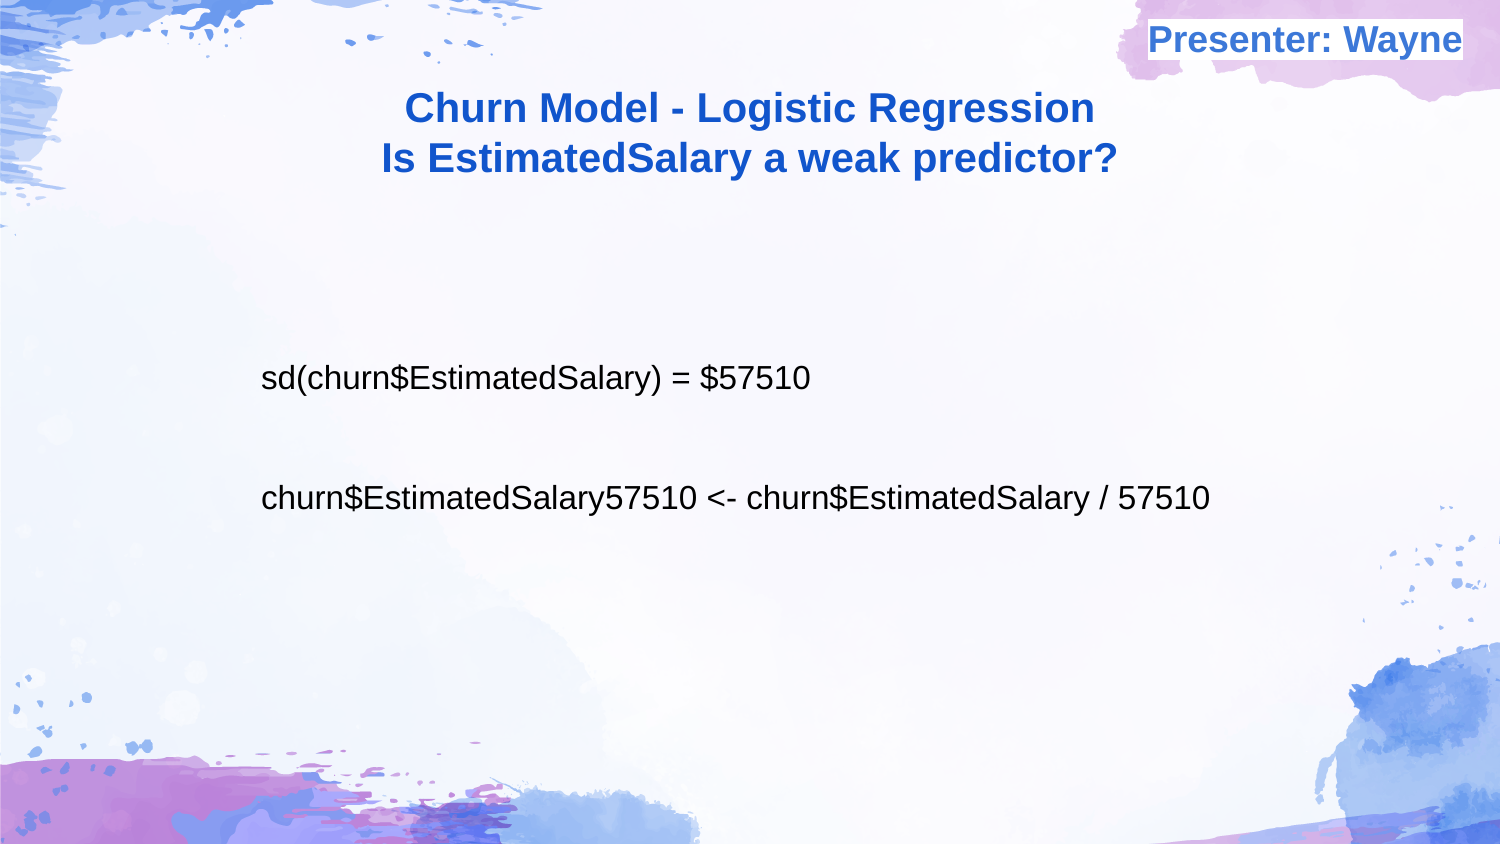

Presenter: Wayne
# Churn Model - Logistic Regression
Is EstimatedSalary a weak predictor?

sd(churn$EstimatedSalary) = $57510

churn$EstimatedSalary57510 <- churn$EstimatedSalary / 57510